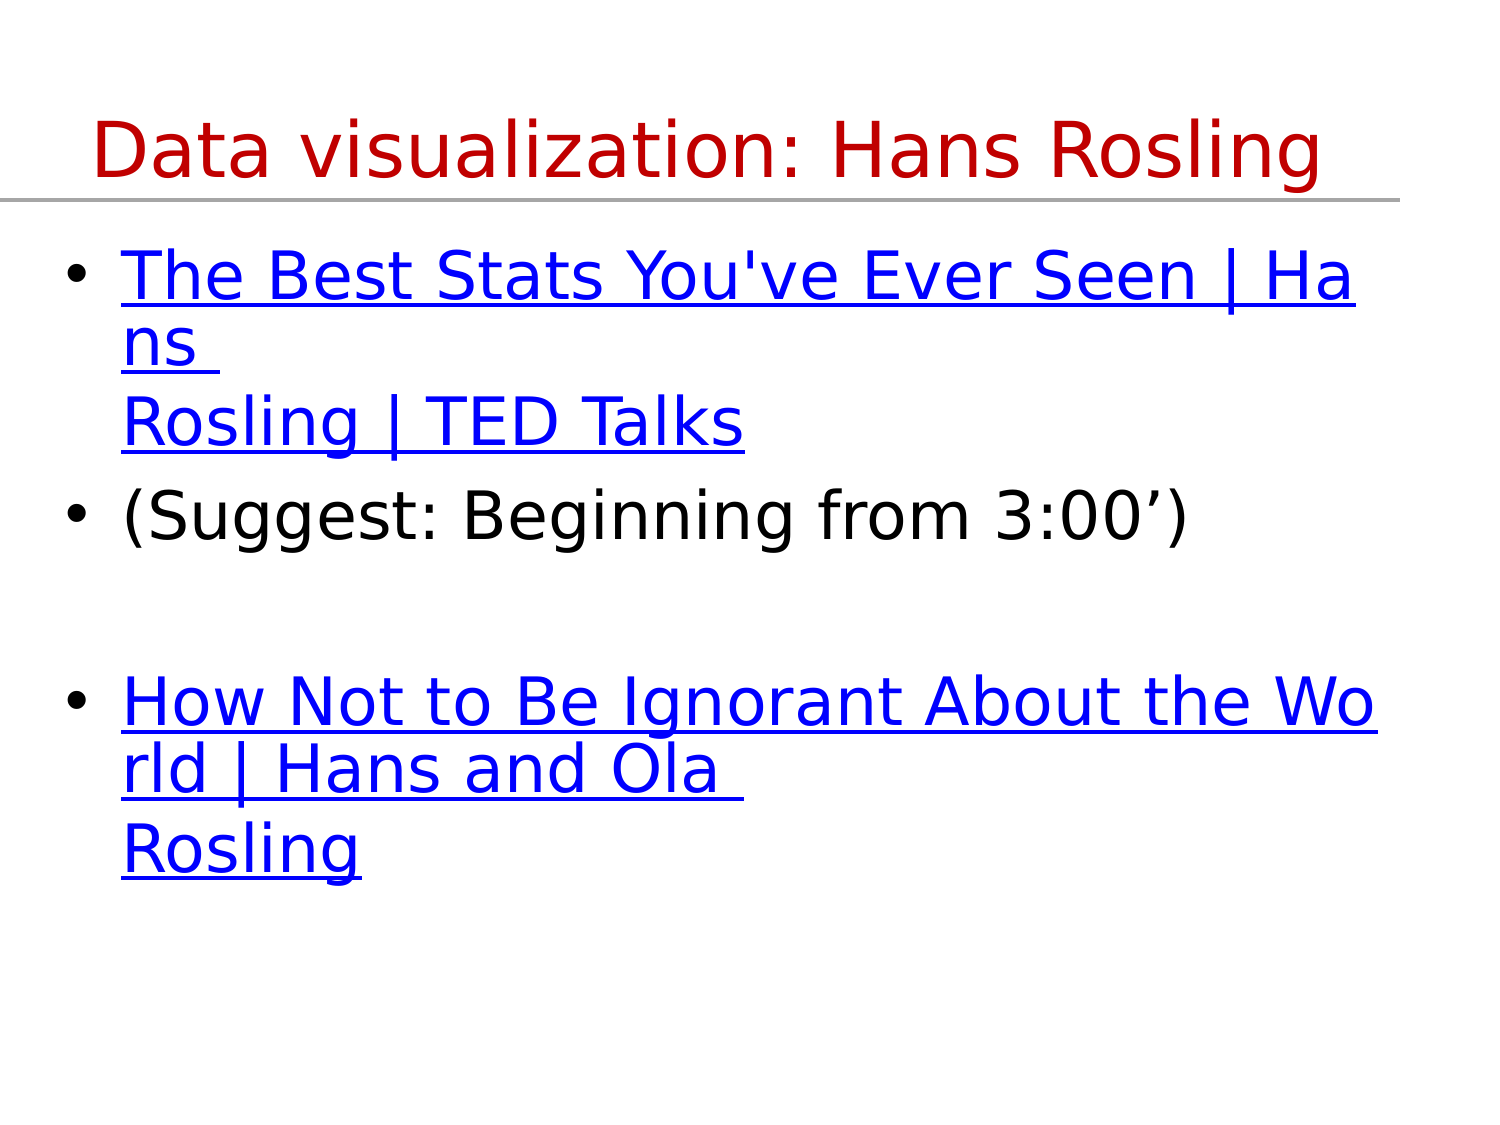

Data visualization: Hans Rosling
The Best Stats You've Ever Seen | Hans Rosling | TED Talks
(Suggest: Beginning from 3:00’)

How Not to Be Ignorant About the World | Hans and Ola Rosling

44